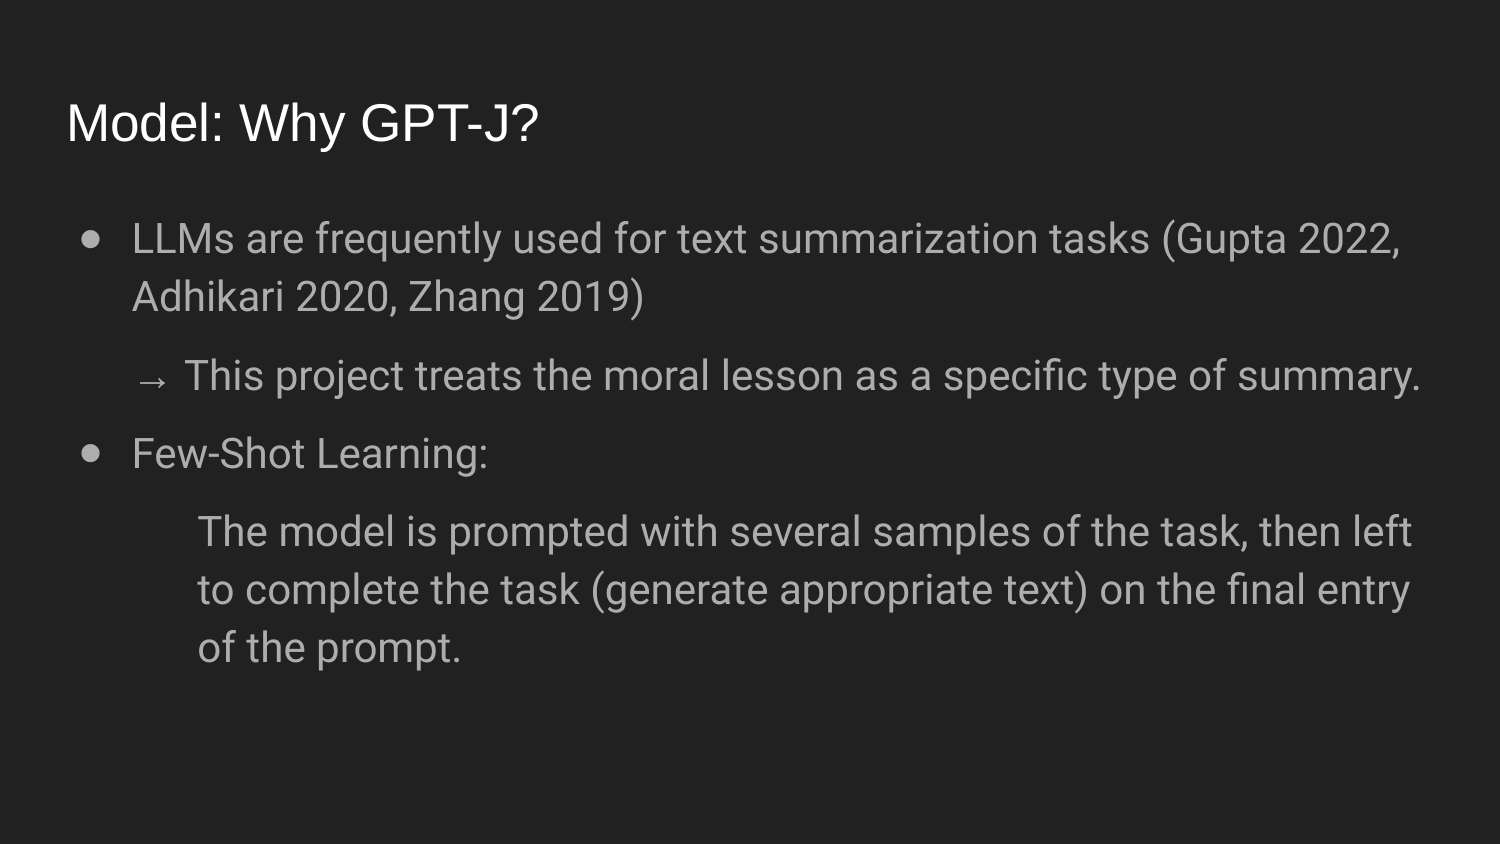

# Model: Why GPT-J?
LLMs are frequently used for text summarization tasks (Gupta 2022, Adhikari 2020, Zhang 2019)
→ This project treats the moral lesson as a specific type of summary.
Few-Shot Learning:
The model is prompted with several samples of the task, then left to complete the task (generate appropriate text) on the final entry of the prompt.